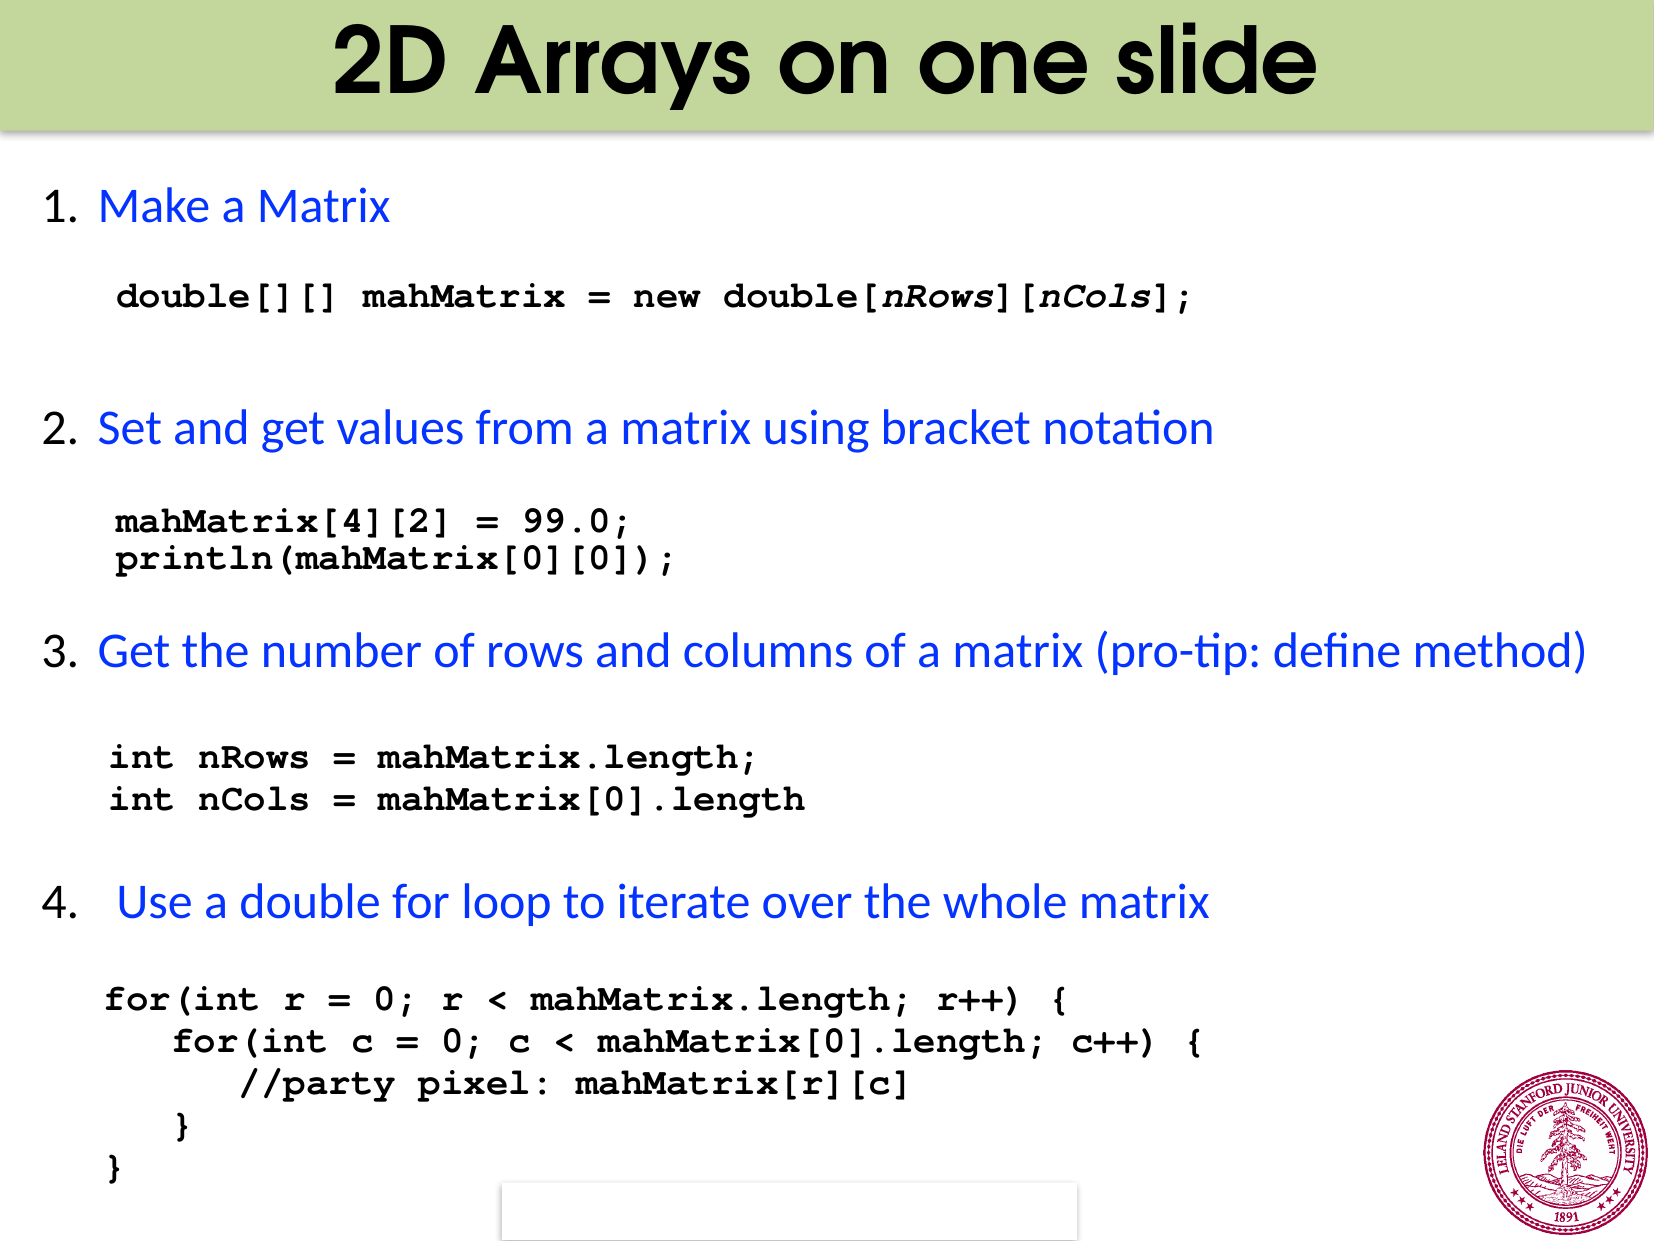

2D Arrays on one slide
Make a Matrix

Set and get values from a matrix using bracket notation

Get the number of rows and columns of a matrix (pro-tip: define method)

   int nRows = mahMatrix.length;
   int nCols = mahMatrix[0].length

Use a double for loop to iterate over the whole matrix
double[][] mahMatrix = new double[nRows][nCols];

mahMatrix[4][2] = 99.0;
println(mahMatrix[0][0]);
for(int r = 0; r < mahMatrix.length; r++) {
   for(int c = 0; c < mahMatrix[0].length; c++) {
      //party pixel: mahMatrix[r][c]
   }
}